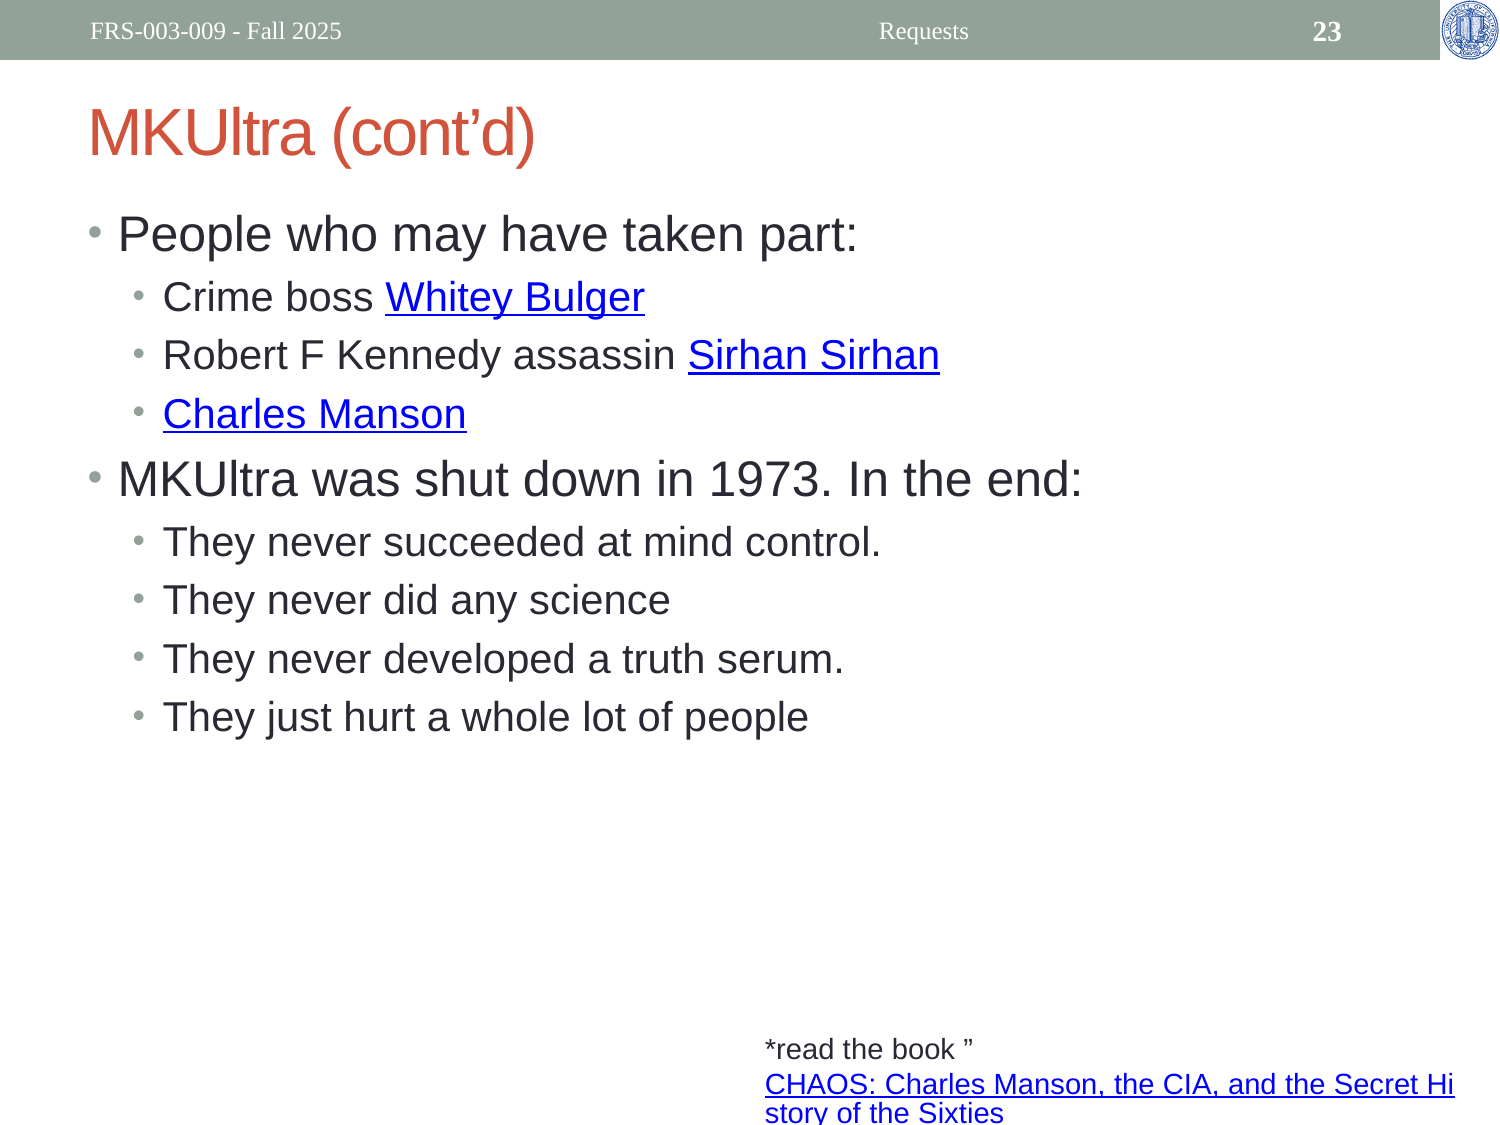

FRS-003-009 - Fall 2025
Requests
23
# MKUltra (cont’d)
People who may have taken part:
Crime boss Whitey Bulger
Robert F Kennedy assassin Sirhan Sirhan
Charles Manson
MKUltra was shut down in 1973. In the end:
They never succeeded at mind control.
They never did any science
They never developed a truth serum.
They just hurt a whole lot of people

*read the book ”CHAOS: Charles Manson, the CIA, and the Secret History of the Sixties” by Tom O'Neill